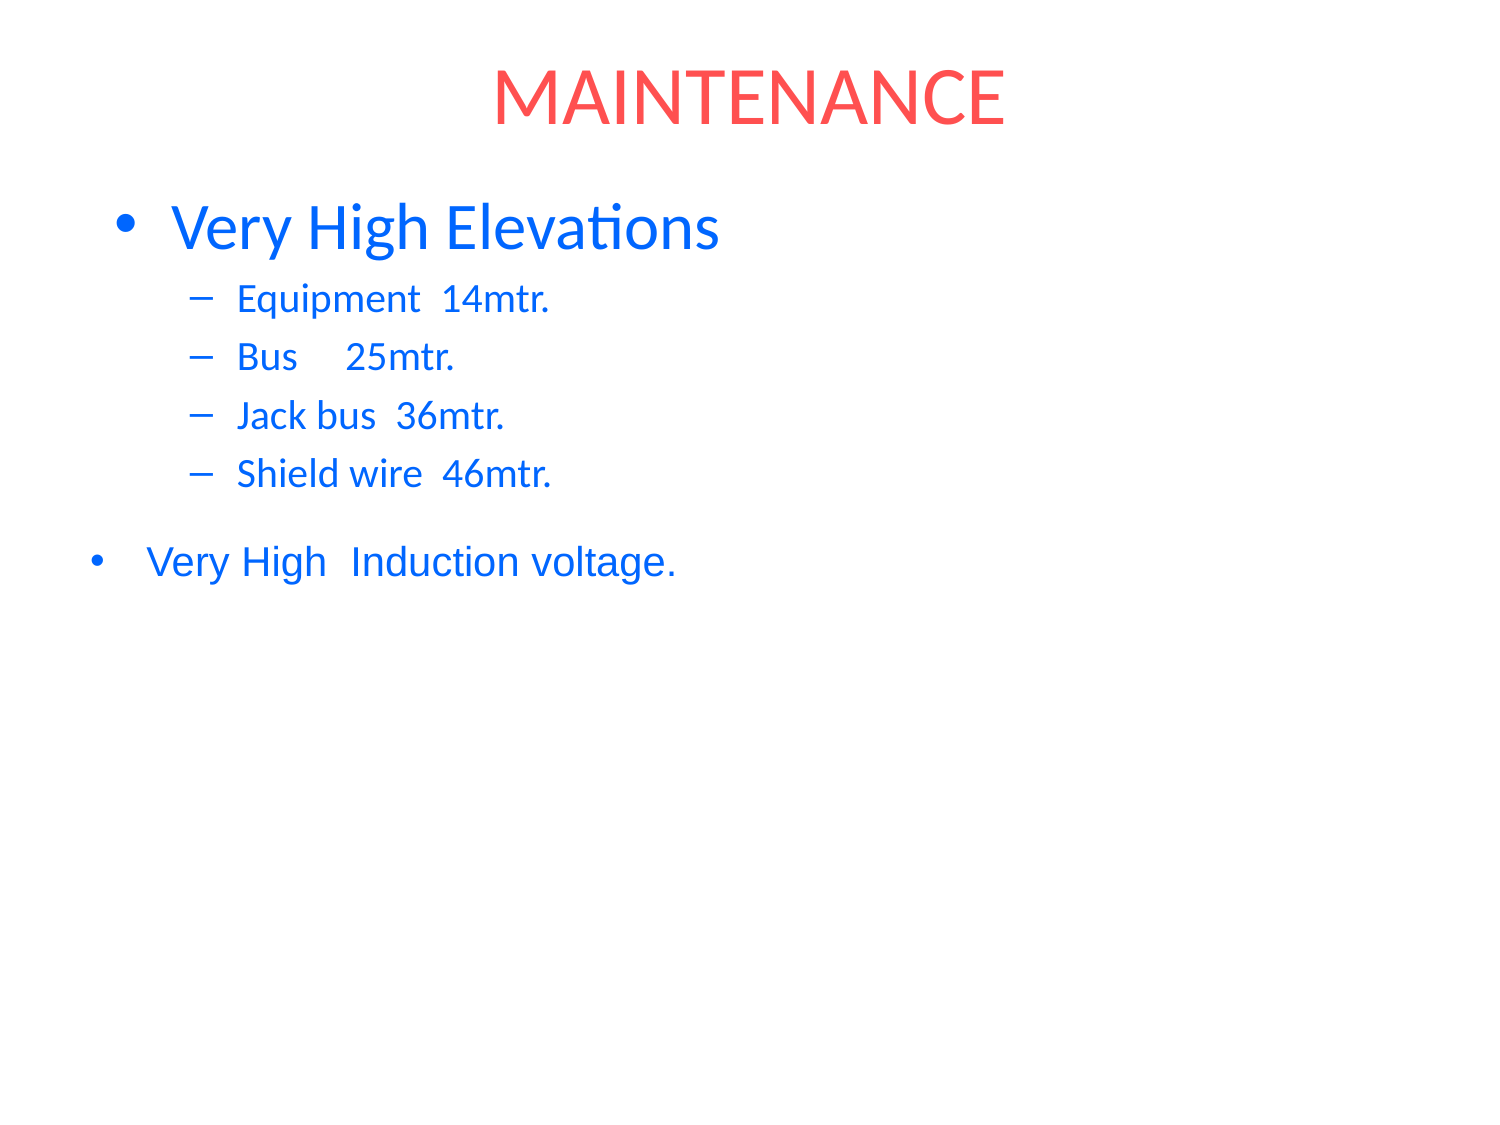

# MAINTENANCE
Very High Elevations
Equipment  14mtr.
Bus     25mtr.
Jack bus  36mtr.
Shield wire  46mtr.

Very High  Induction voltage.